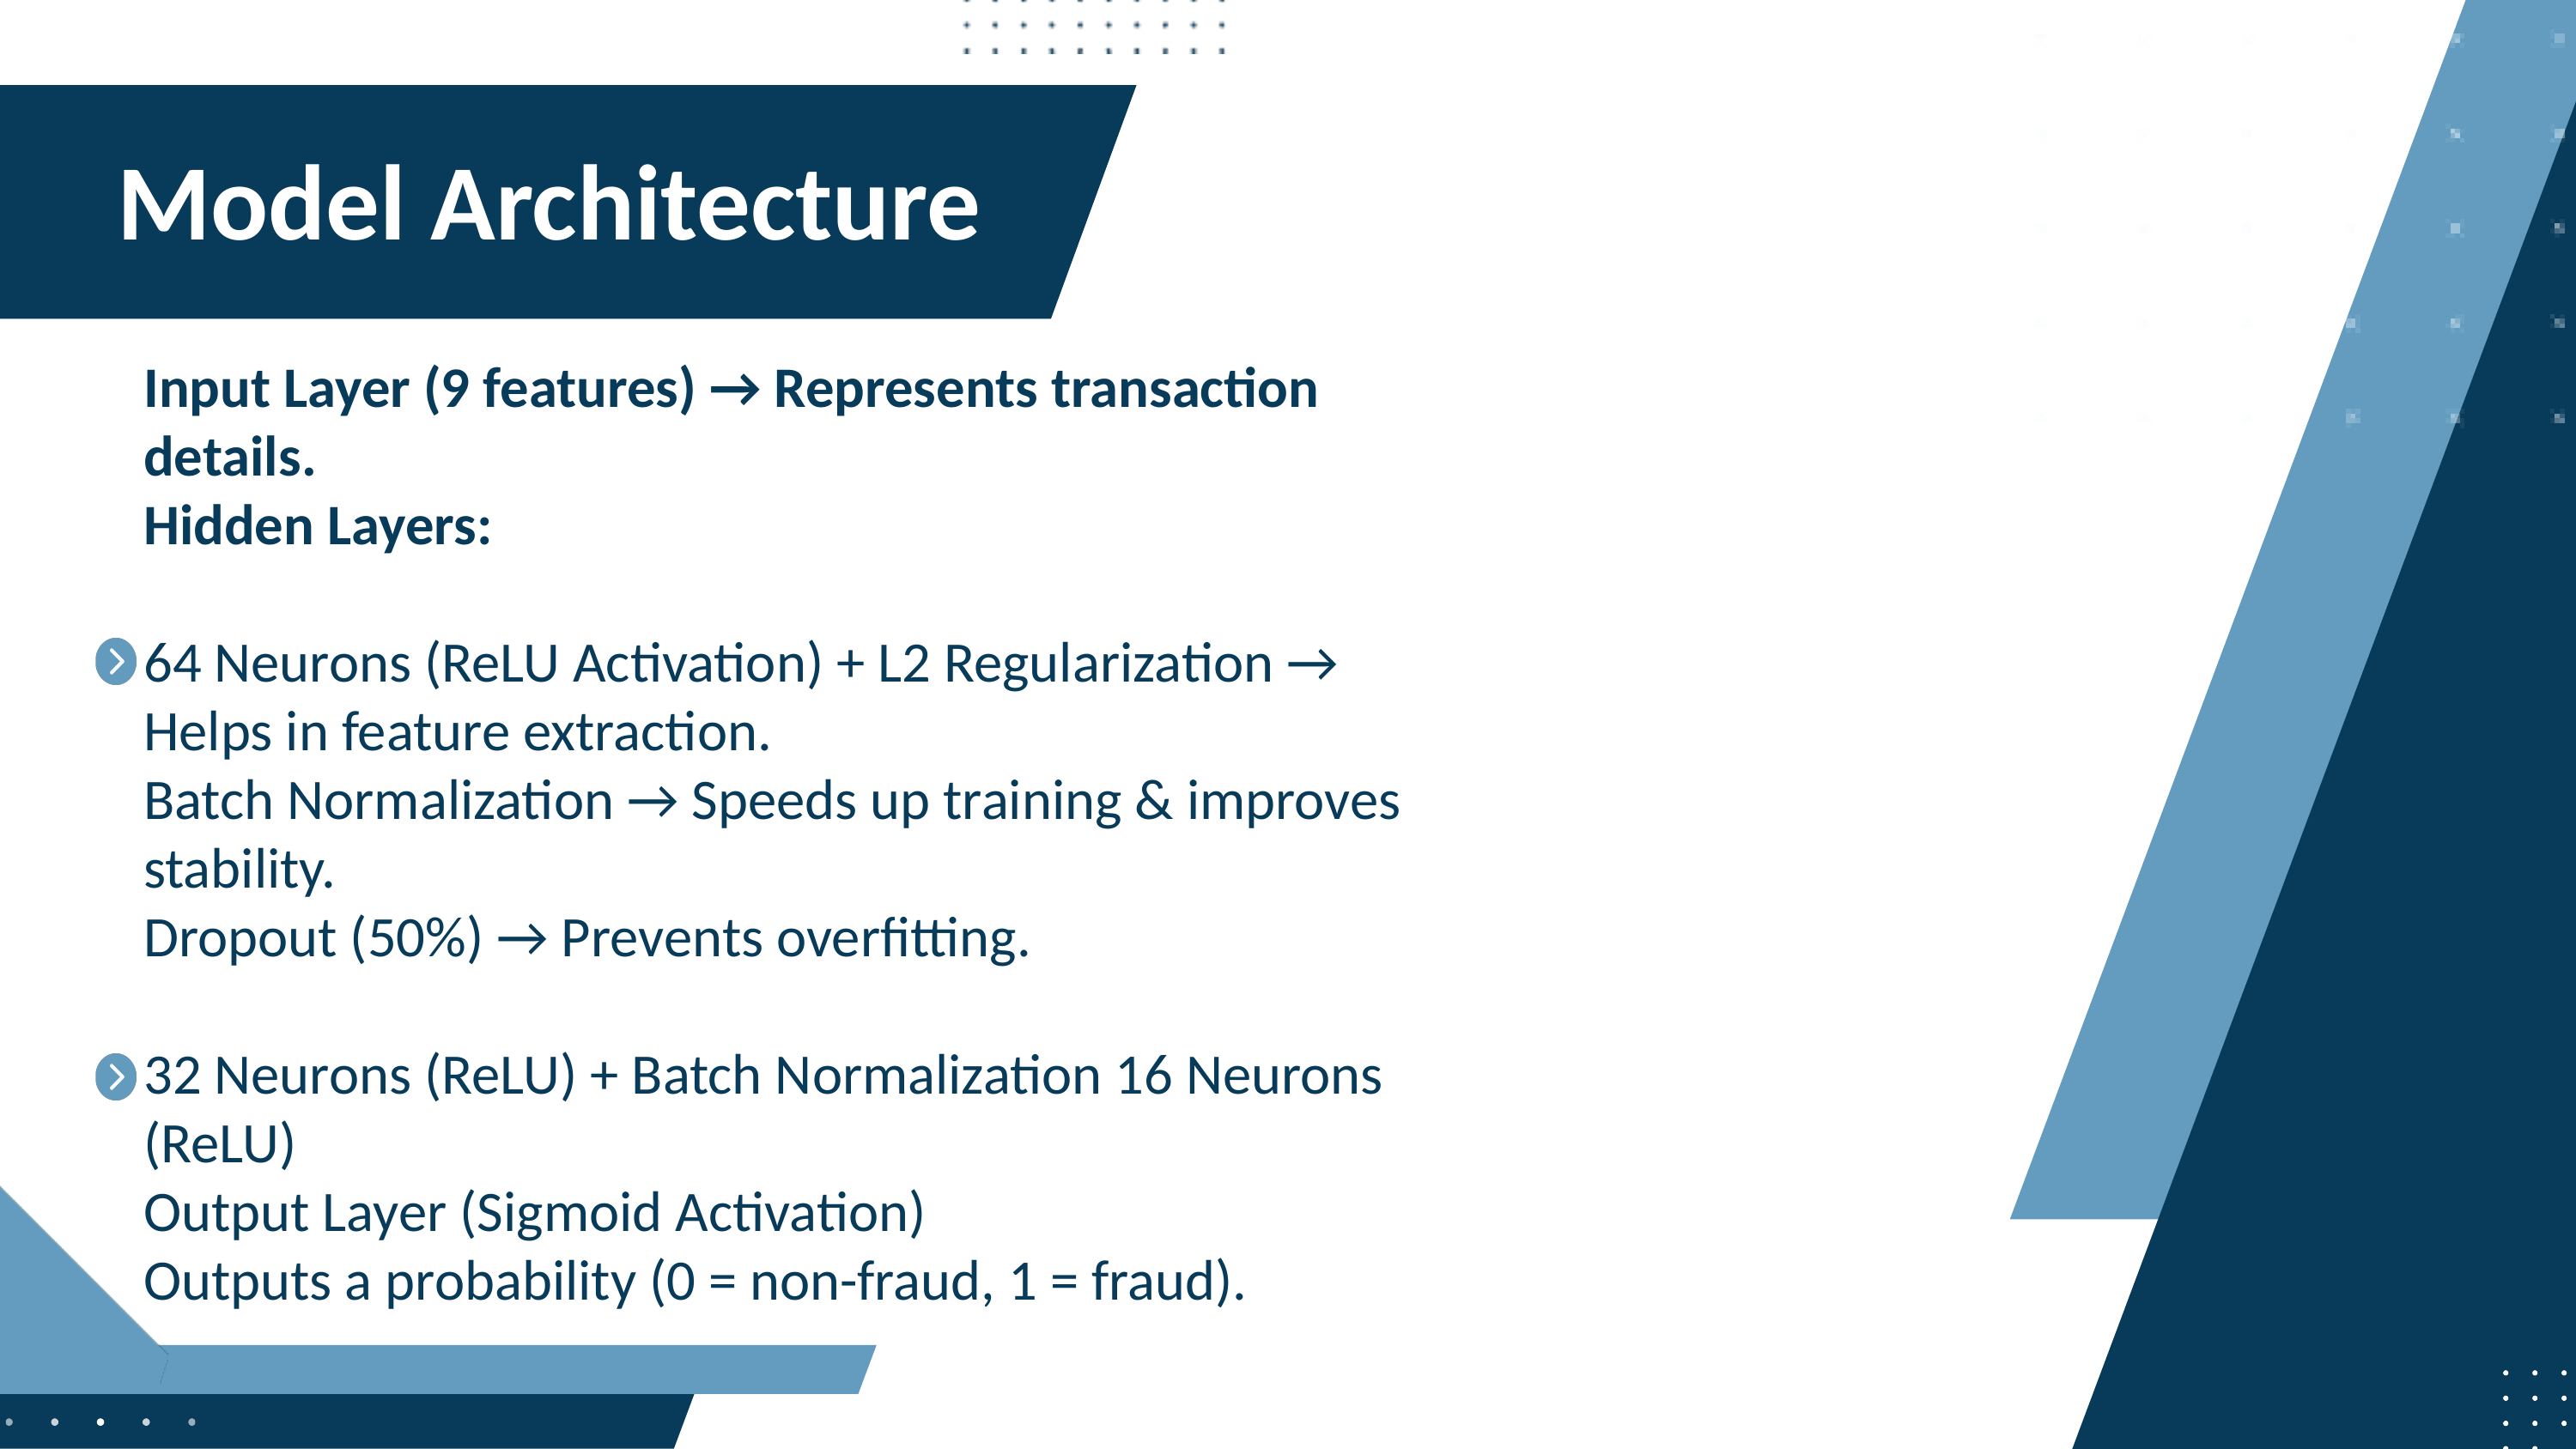

Model Architecture
Input Layer (9 features) → Represents transaction details.
Hidden Layers:

64 Neurons (ReLU Activation) + L2 Regularization → Helps in feature extraction.
Batch Normalization → Speeds up training & improves stability.
Dropout (50%) → Prevents overfitting.

32 Neurons (ReLU) + Batch Normalization 16 Neurons (ReLU)
Output Layer (Sigmoid Activation)
Outputs a probability (0 = non-fraud, 1 = fraud).